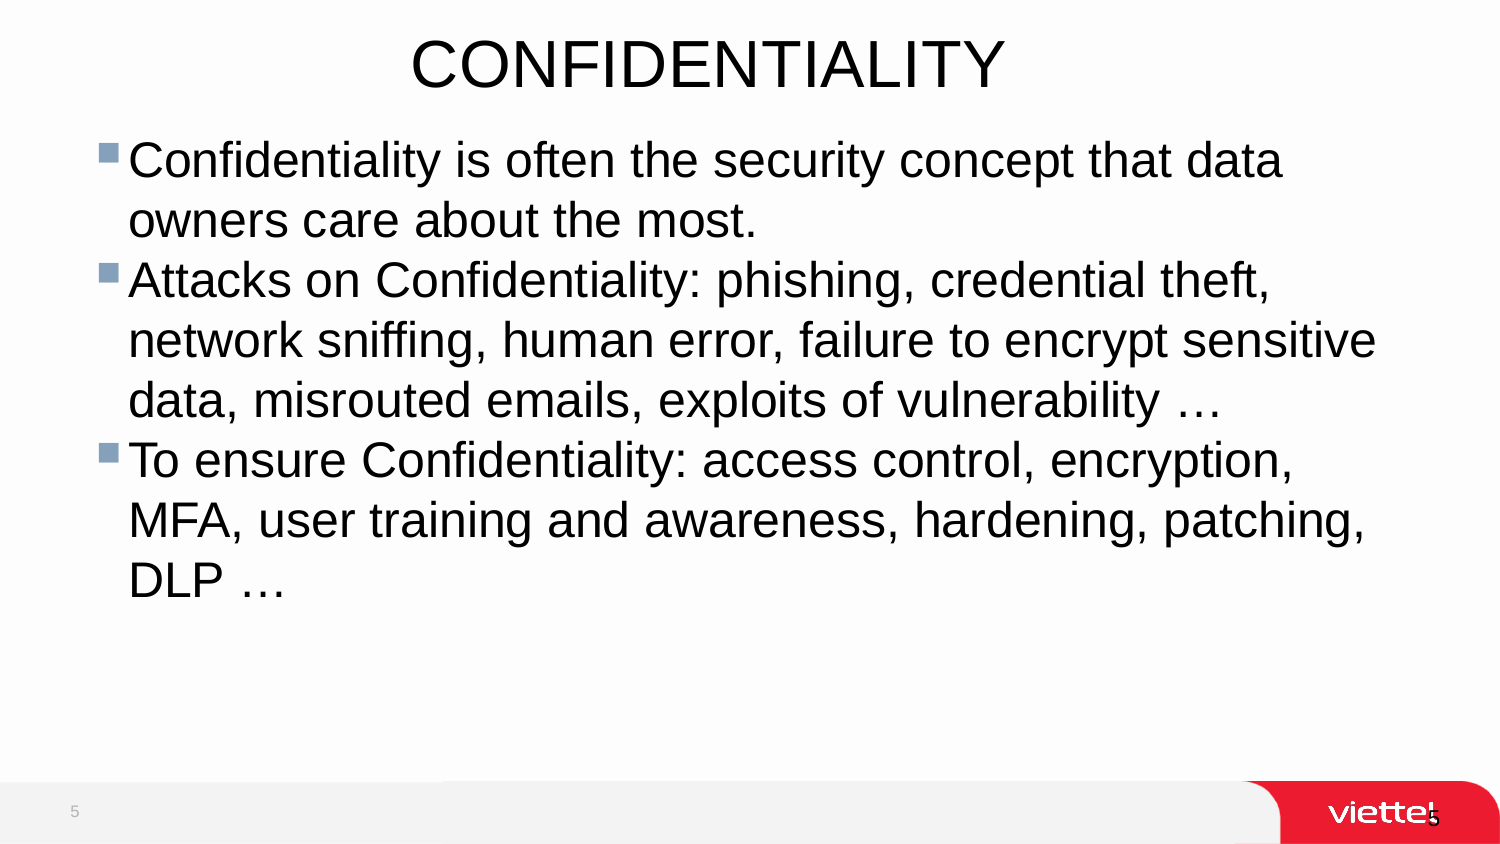

CONFIDENTIALITY
Confidentiality is often the security concept that data owners care about the most.
Attacks on Confidentiality: phishing, credential theft, network sniffing, human error, failure to encrypt sensitive data, misrouted emails, exploits of vulnerability …
To ensure Confidentiality: access control, encryption, MFA, user training and awareness, hardening, patching, DLP …

5